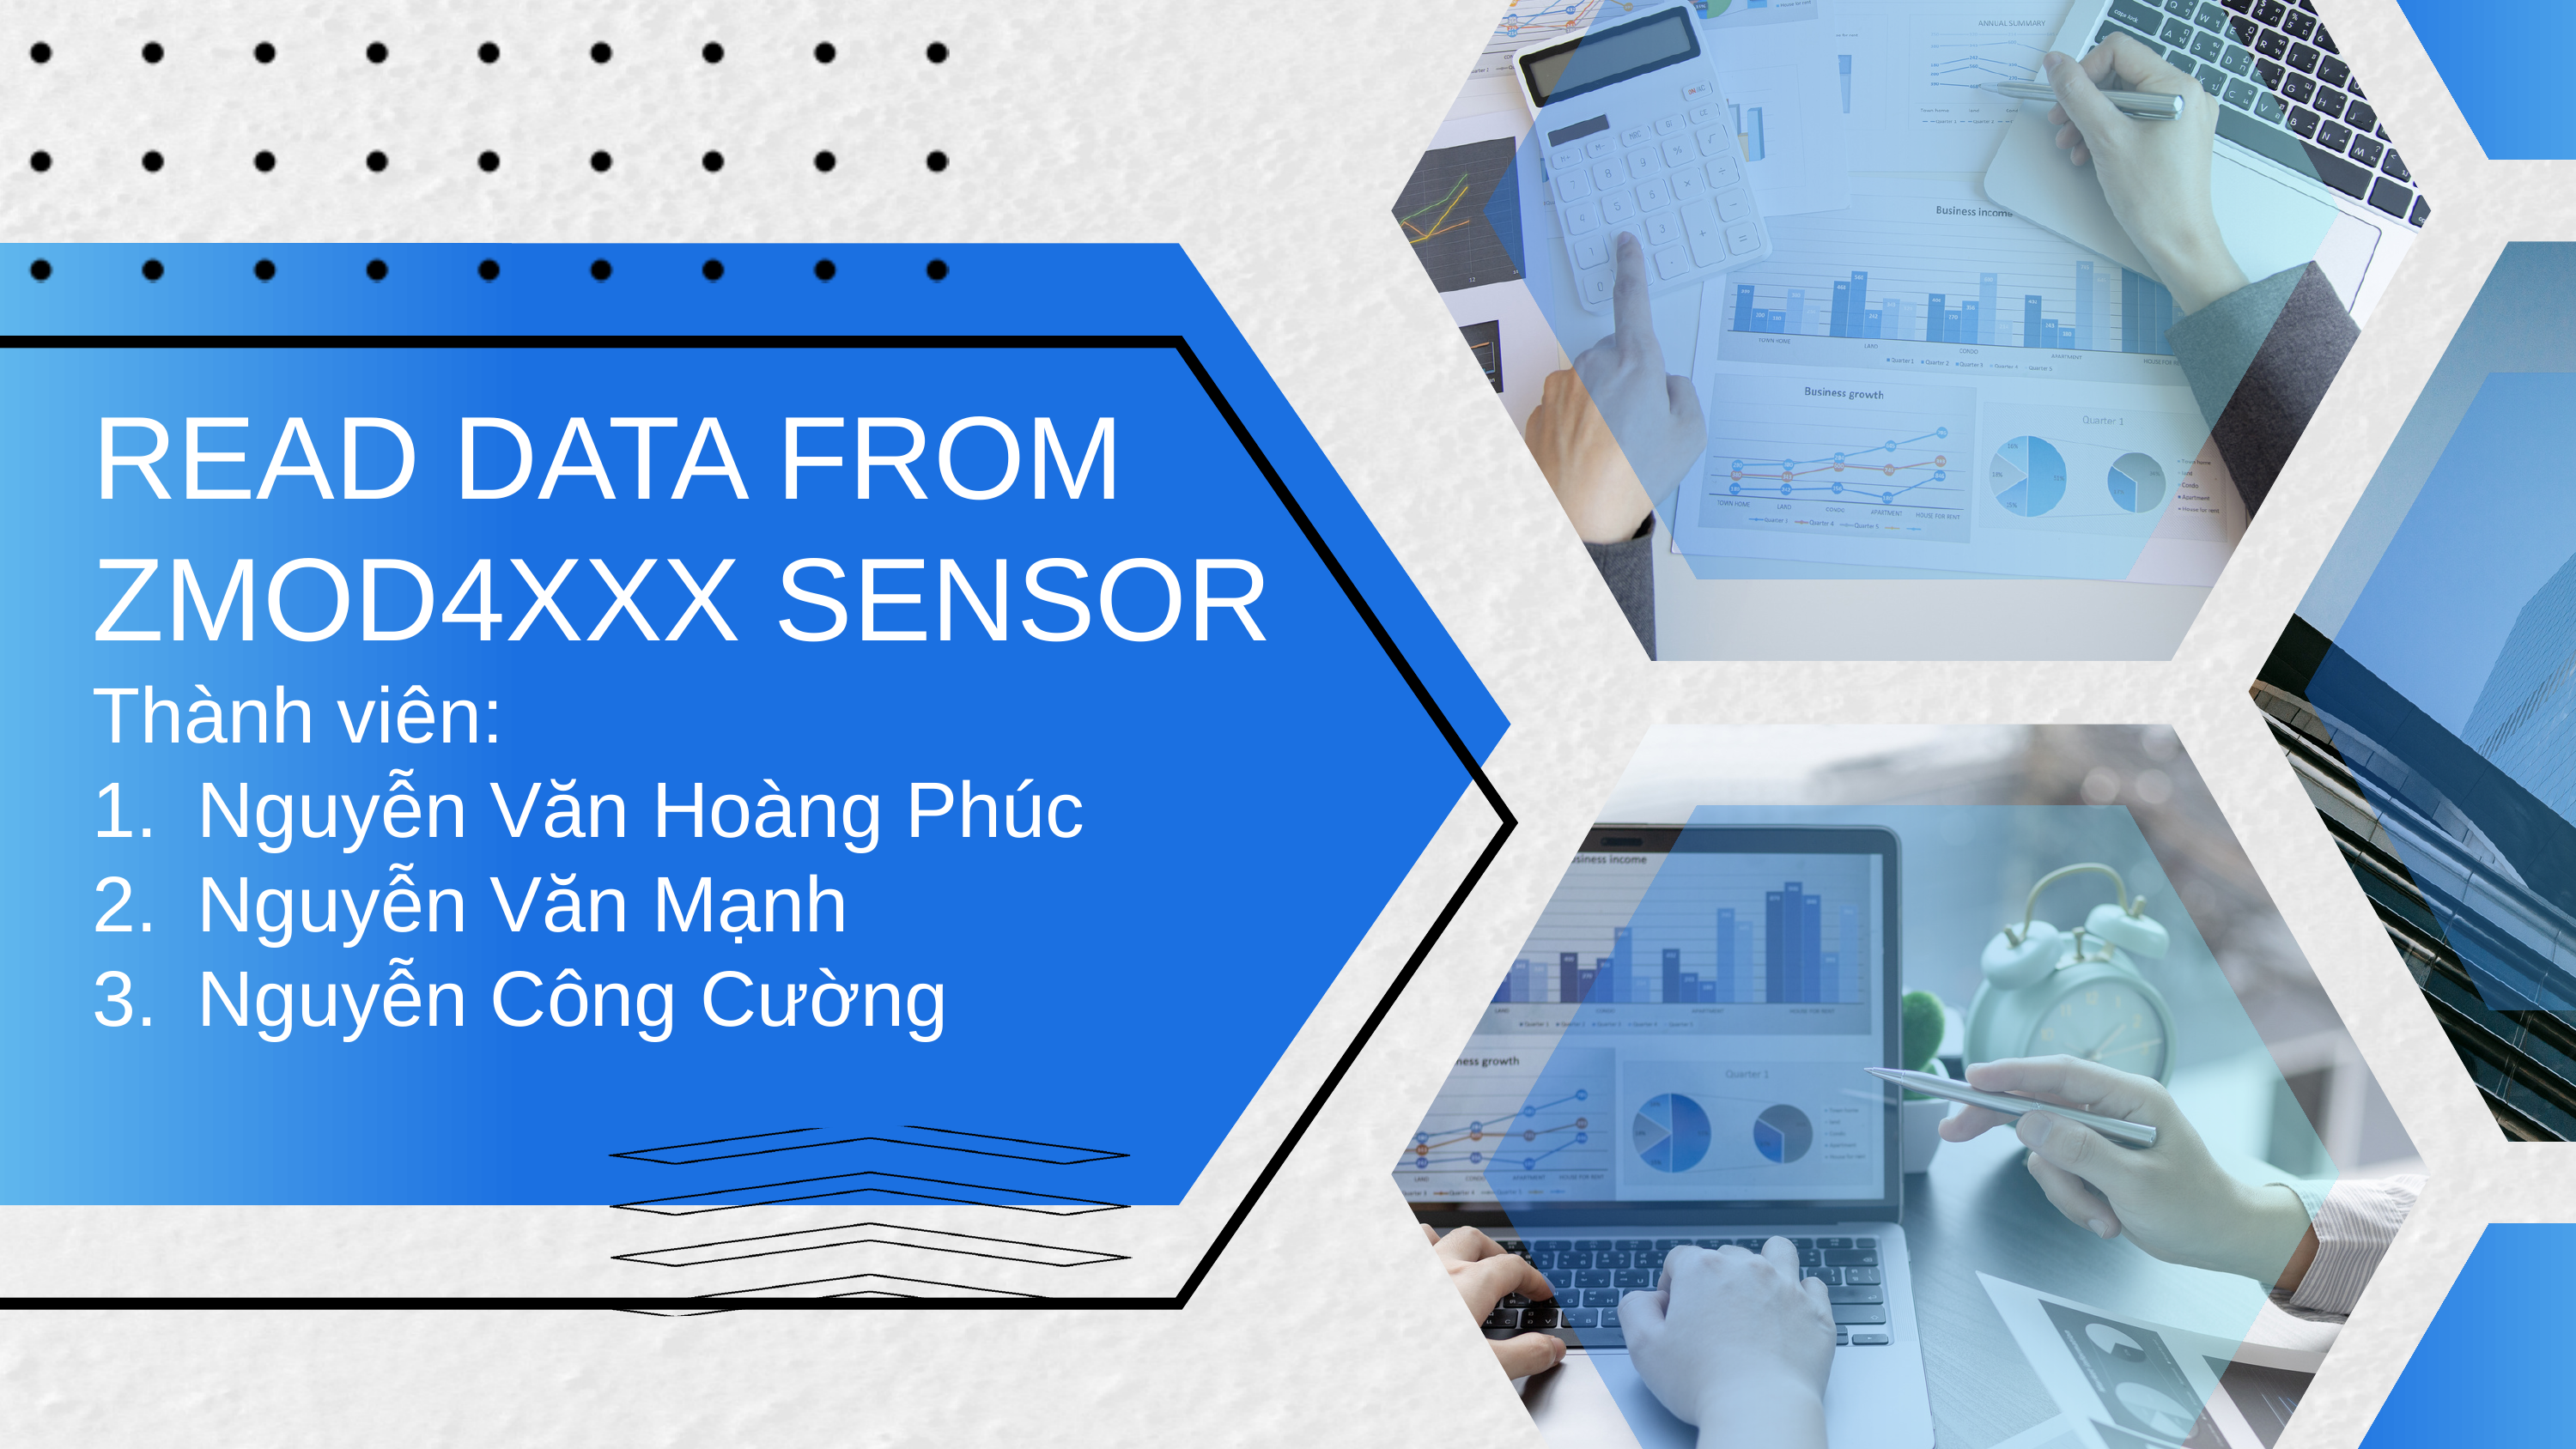

READ DATA FROM ZMOD4XXX SENSOR
Thành viên:
Nguyễn Văn Hoàng Phúc
Nguyễn Văn Mạnh
Nguyễn Công Cường